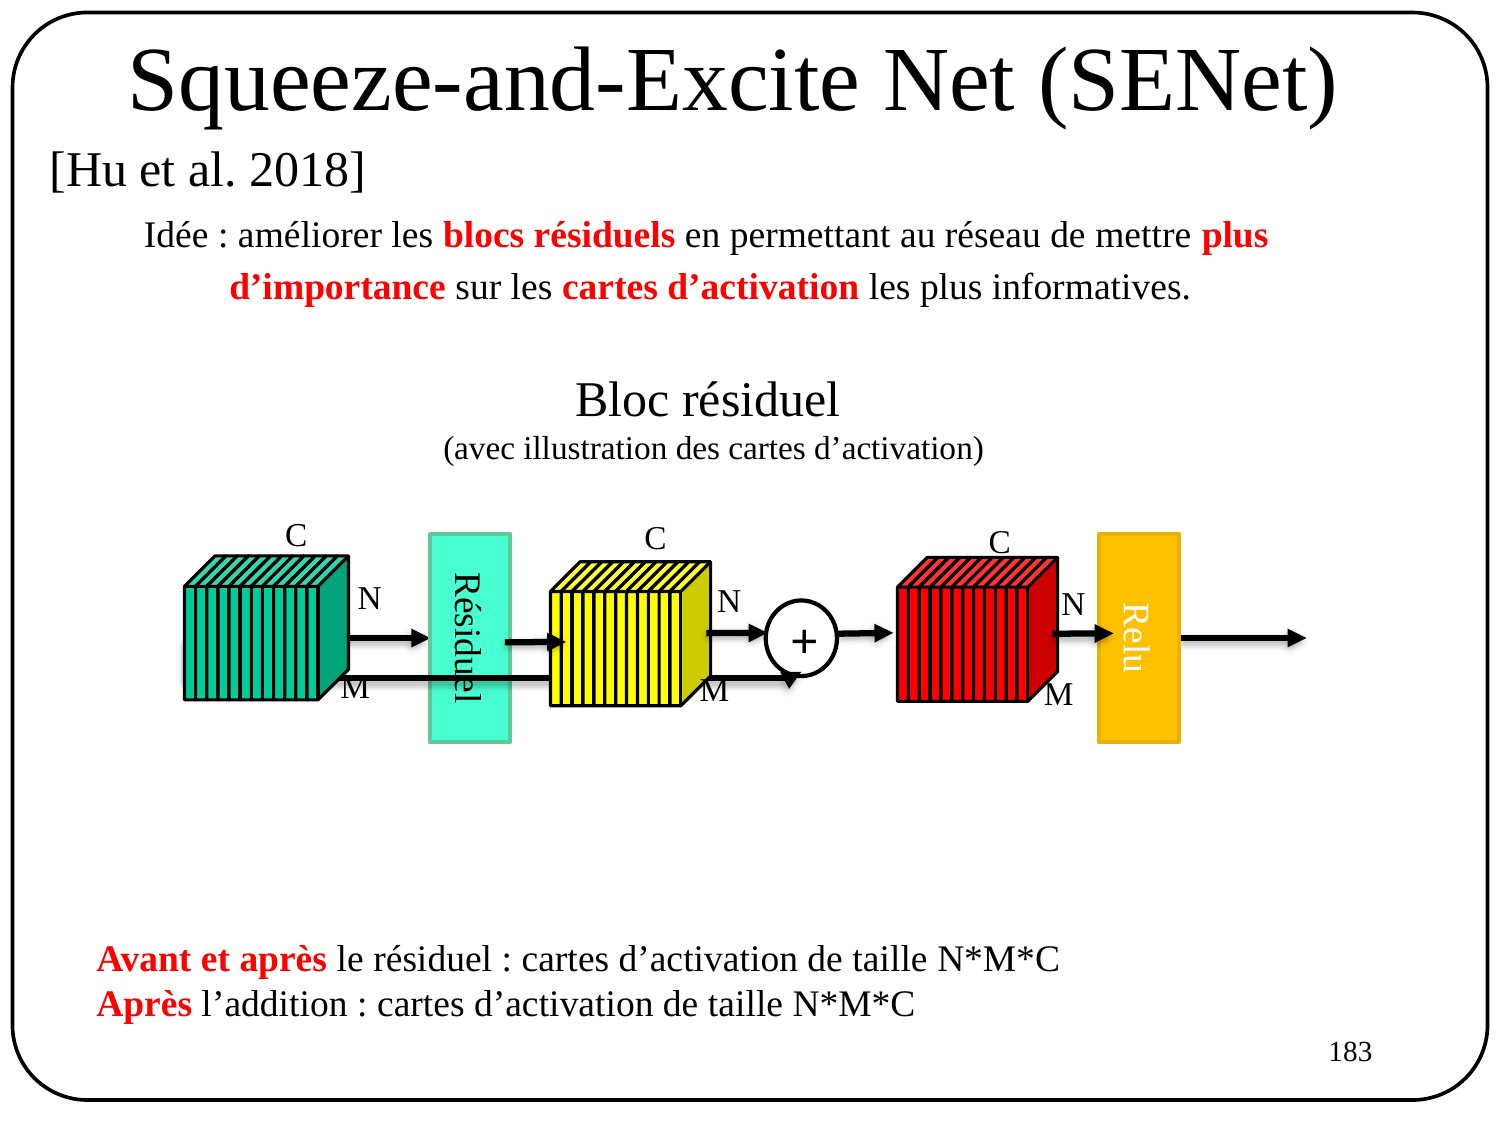

# Squeeze-and-Excite Net (SENet)
[Hu et al. 2018]
Idée : améliorer les blocs résiduels en permettant au réseau de mettre plus
         d’importance sur les cartes d’activation les plus informatives.
Bloc résiduel
(avec illustration des cartes d’activation)
C
C
C

N
N
N
x
Relu
Résiduel
+
M
M
M
Avant et après le résiduel : cartes d’activation de taille N*M*C
Après l’addition : cartes d’activation de taille N*M*C
183